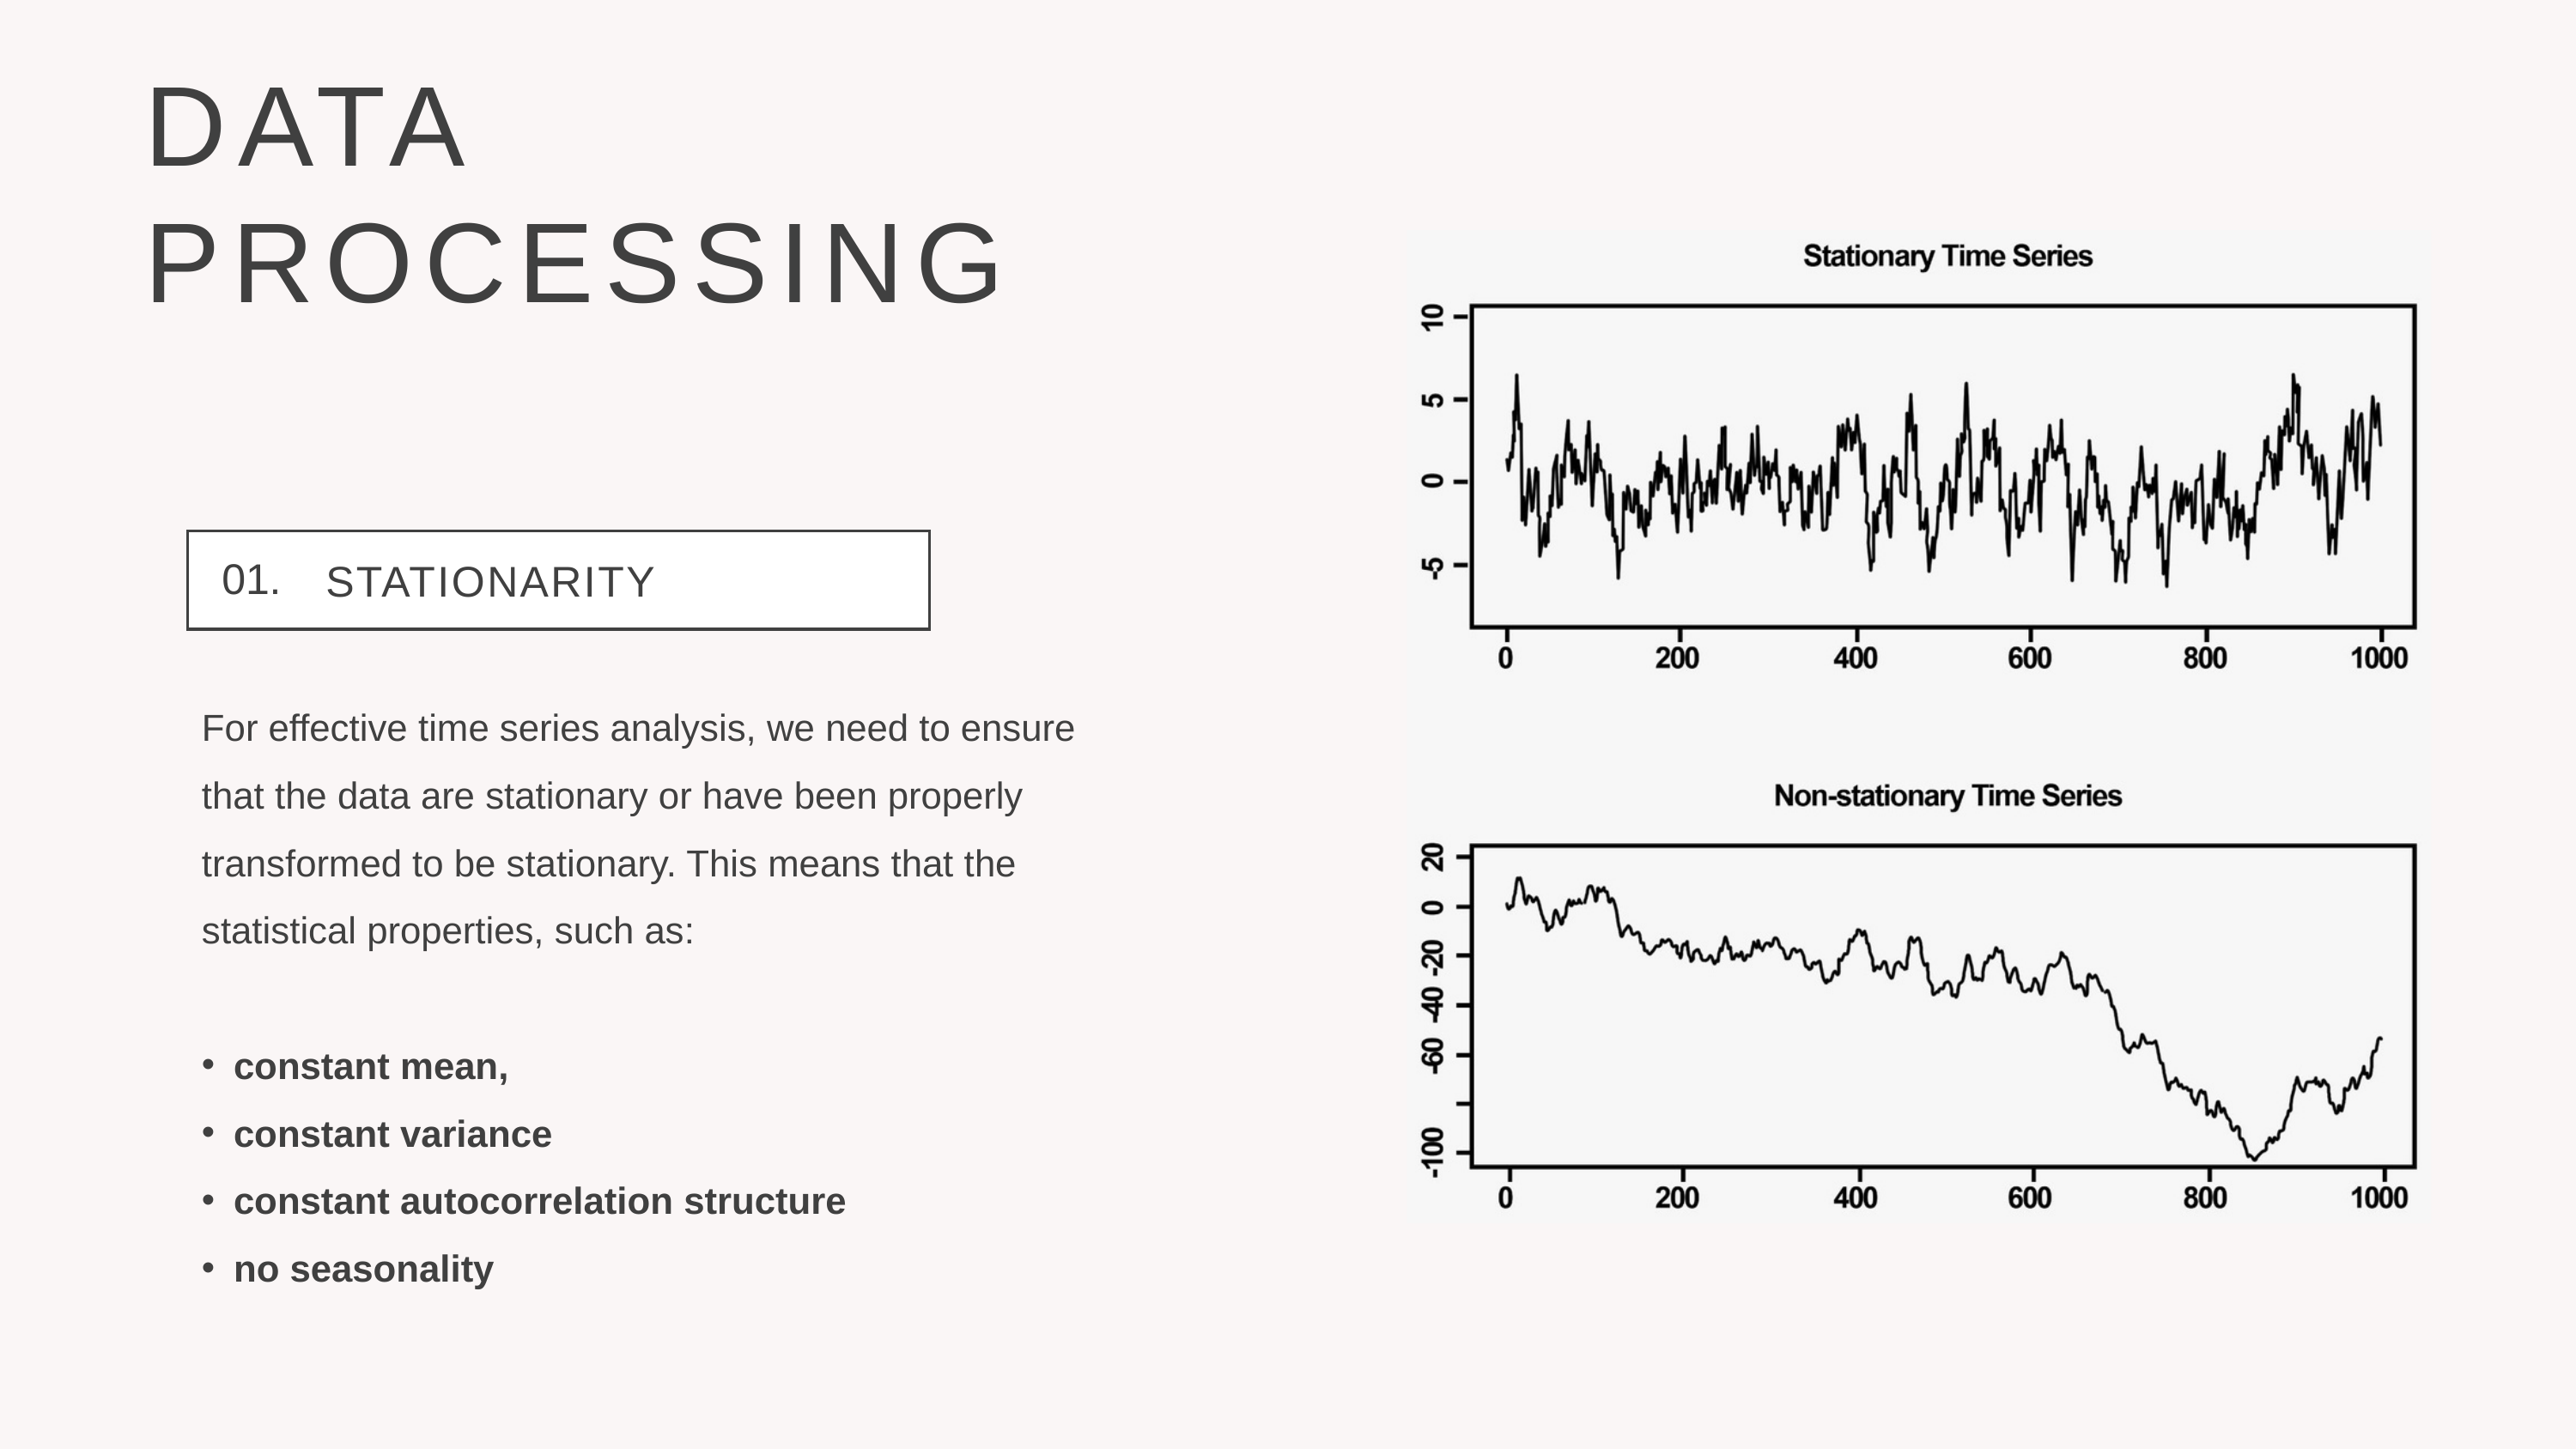

DATA PROCESSING

STATIONARITY
01.
For effective time series analysis, we need to ensure that the data are stationary or have been properly transformed to be stationary. This means that the statistical properties, such as:

constant mean,
constant variance
constant autocorrelation structure
no seasonality